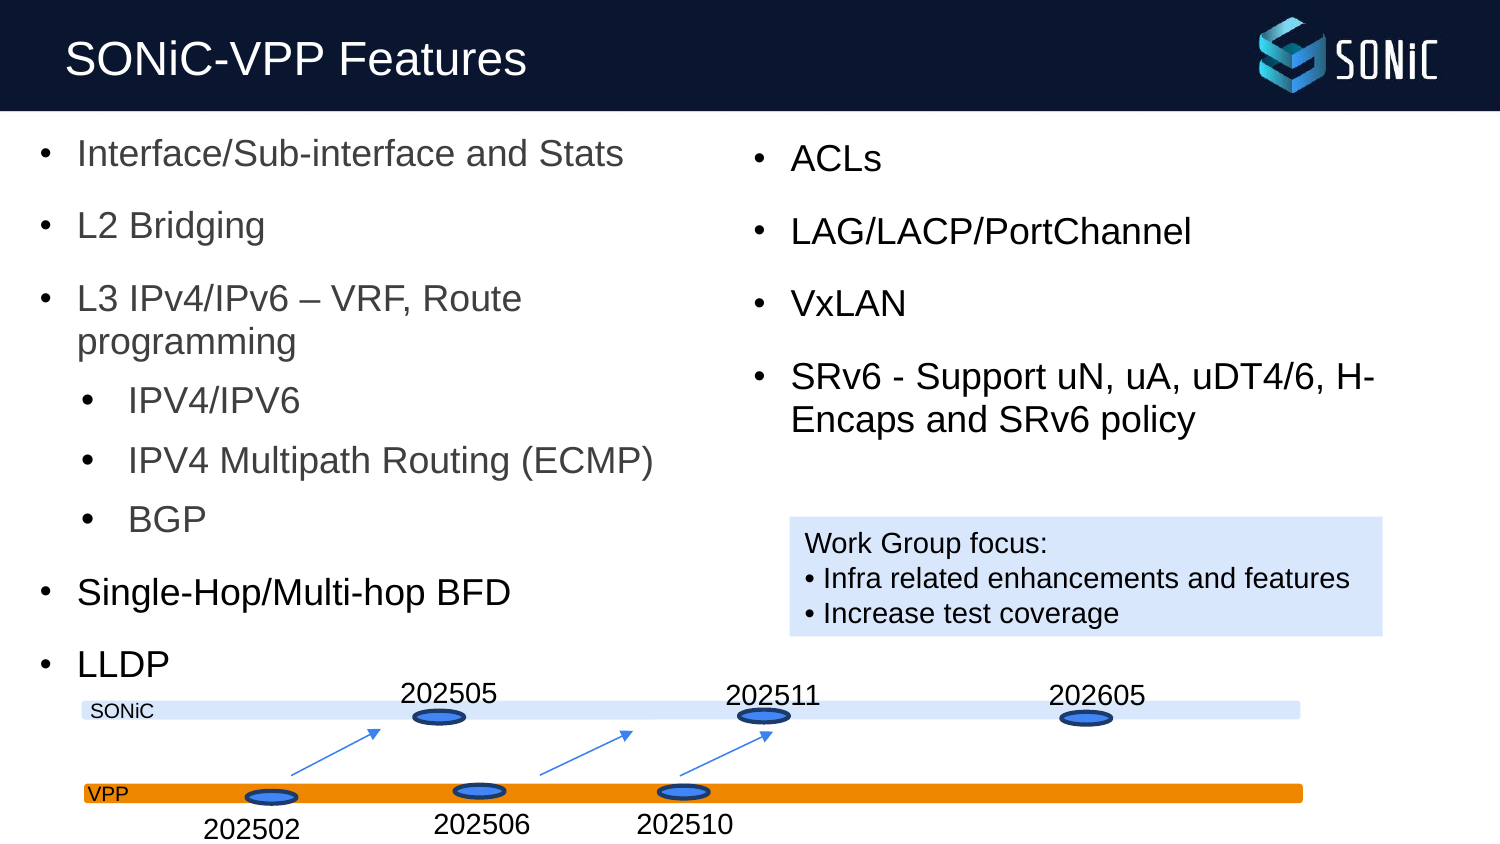

# SONiC-VPP Features
Interface/Sub-interface and Stats
L2 Bridging
L3 IPv4/IPv6 – VRF, Route programming
IPV4/IPV6
IPV4 Multipath Routing (ECMP)
BGP
Single-Hop/Multi-hop BFD
LLDP
ACLs
LAG/LACP/PortChannel
VxLAN
SRv6 - Support uN, uA, uDT4/6, H-Encaps and SRv6 policy

Work Group focus:
• Infra related enhancements and features
• Increase test coverage
202505
202511
202605
SONiC

VPP

202506
202510
202502